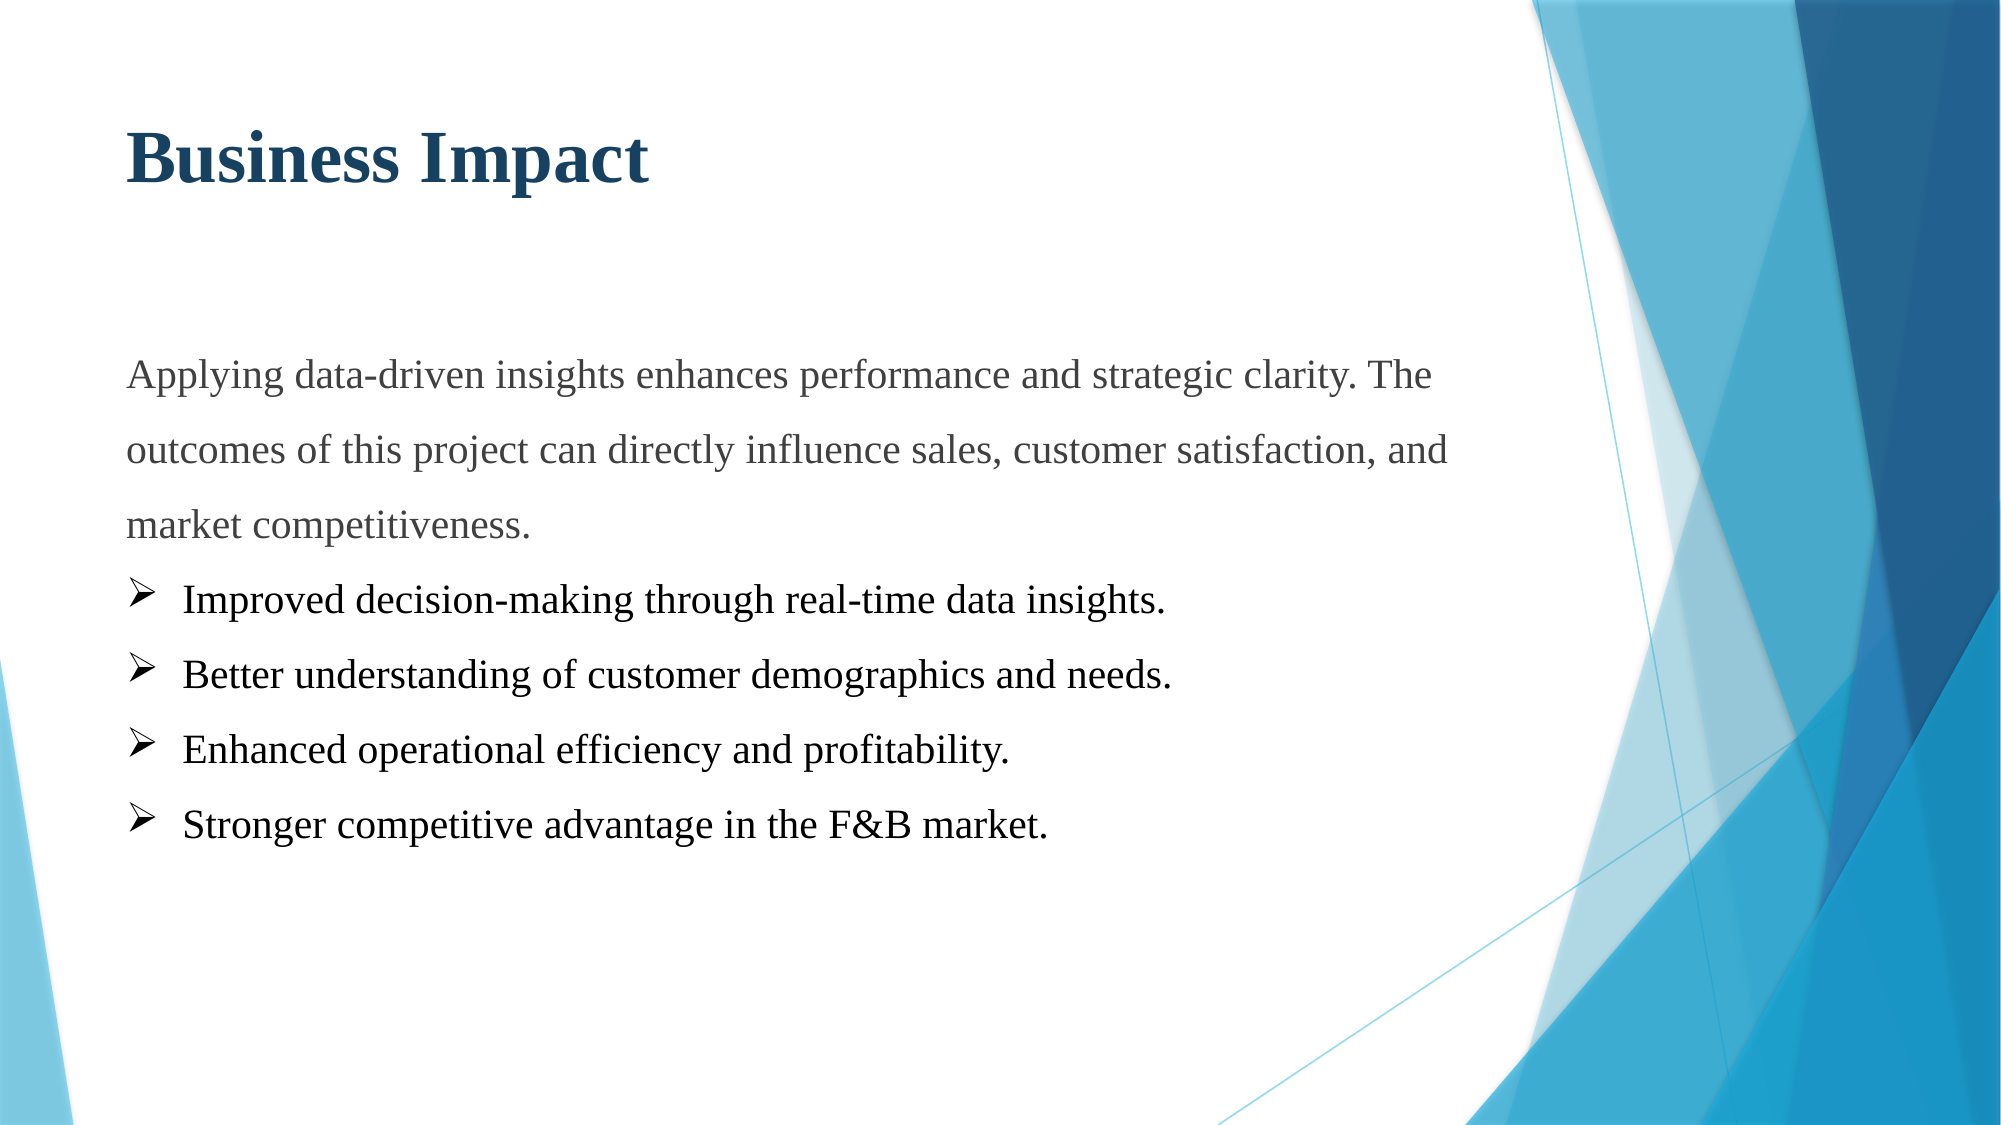

# Business Impact
Applying data-driven insights enhances performance and strategic clarity. The outcomes of this project can directly influence sales, customer satisfaction, and market competitiveness.
Improved decision-making through real-time data insights.
Better understanding of customer demographics and needs.
Enhanced operational efficiency and profitability.
Stronger competitive advantage in the F&B market.